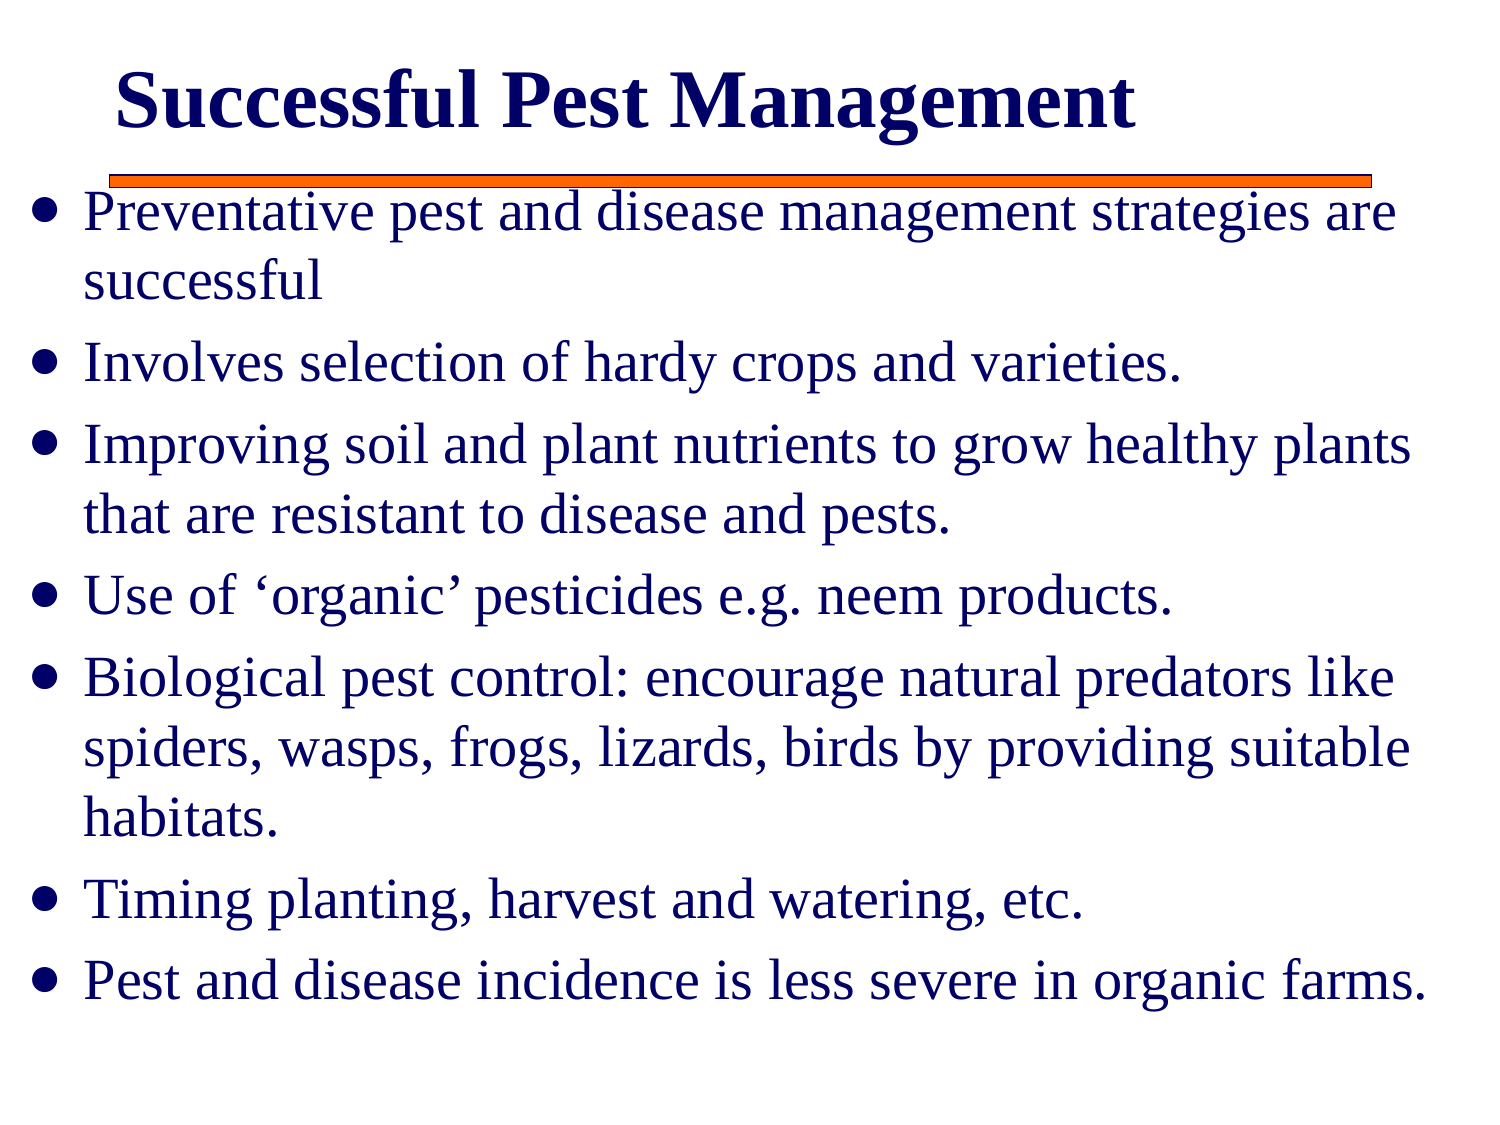

# Successful Pest Management
Preventative pest and disease management strategies are successful
Involves selection of hardy crops and varieties.
Improving soil and plant nutrients to grow healthy plants that are resistant to disease and pests.
Use of ‘organic’ pesticides e.g. neem products.
Biological pest control: encourage natural predators like spiders, wasps, frogs, lizards, birds by providing suitable habitats.
Timing planting, harvest and watering, etc.
Pest and disease incidence is less severe in organic farms.